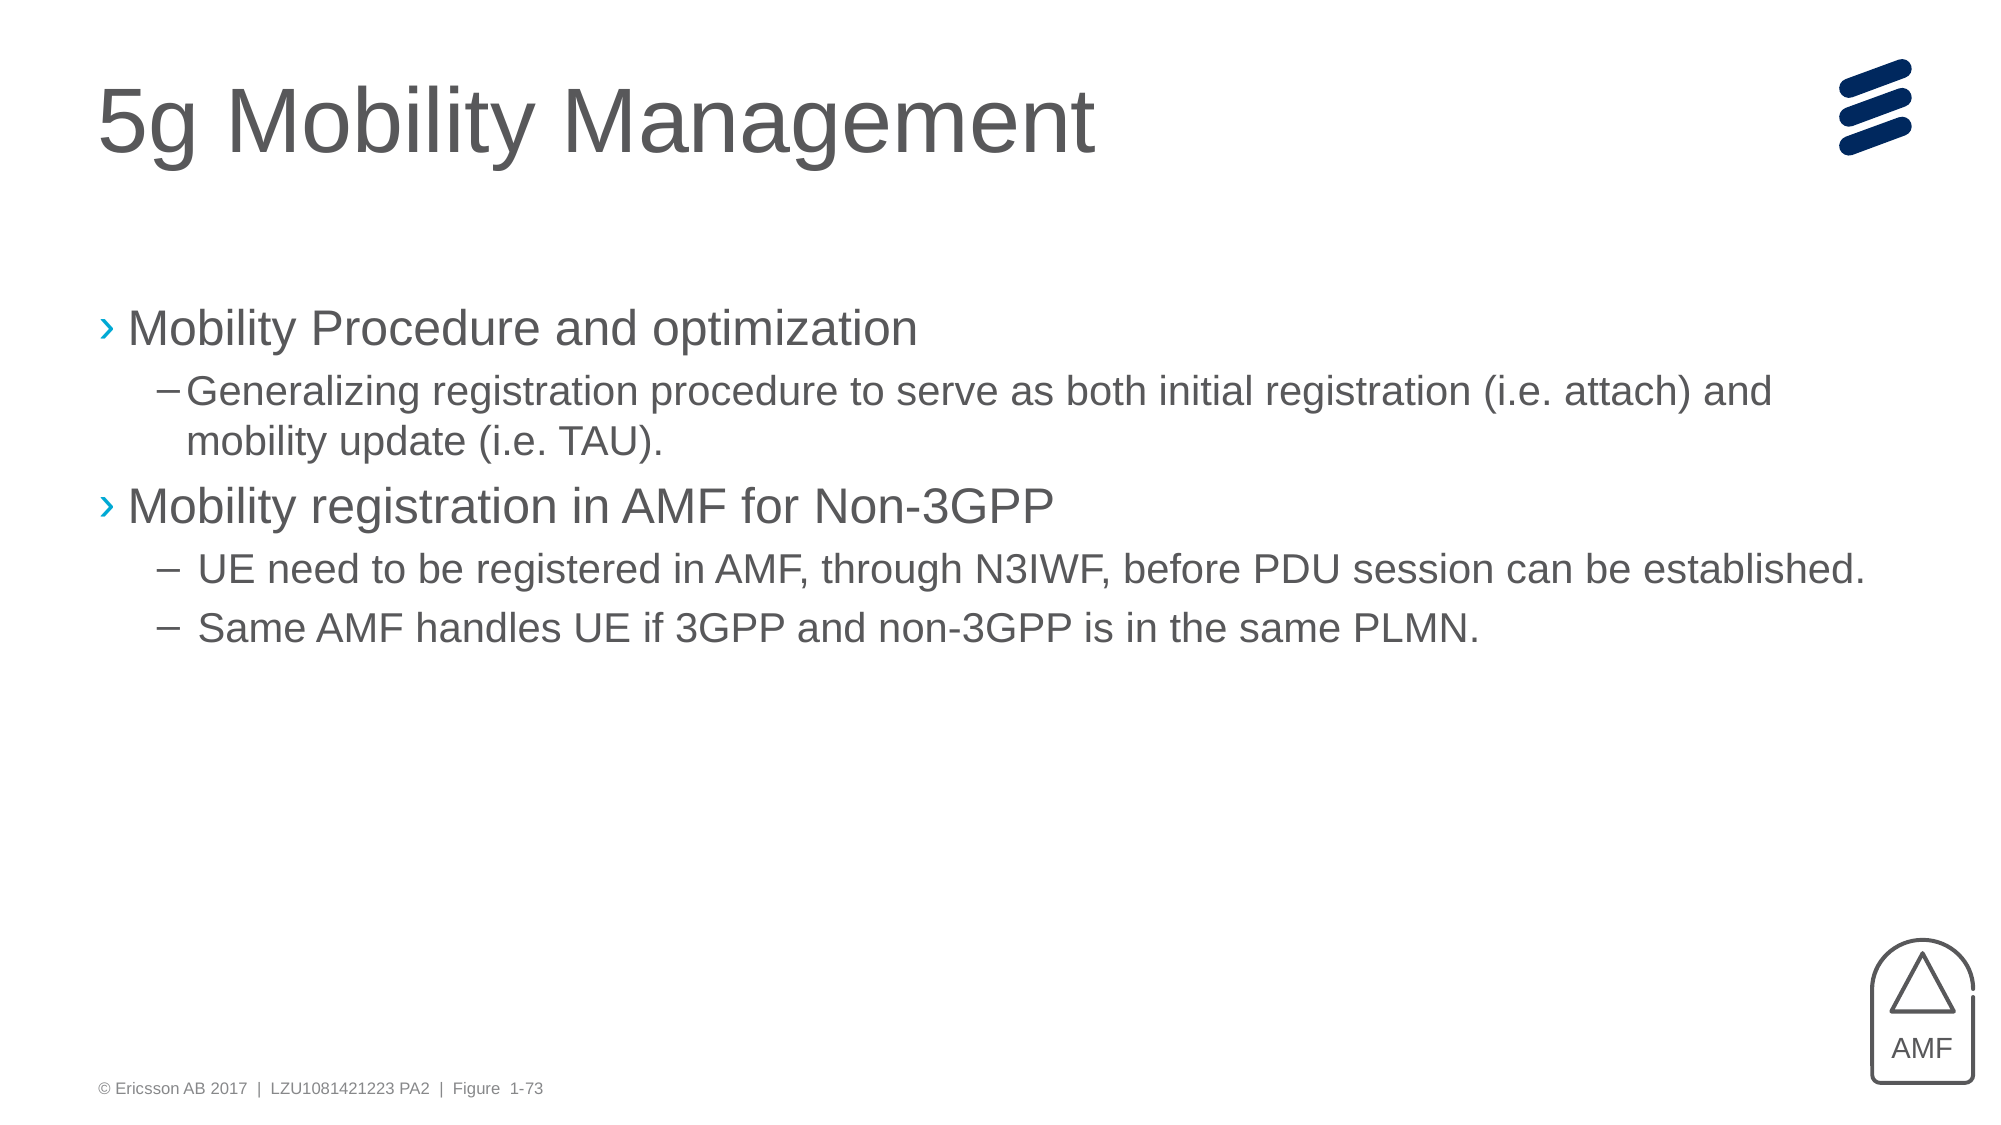

# 5g Mobility Management
Mobility Procedure and optimization
Generalizing registration procedure to serve as both initial registration (i.e. attach) and mobility update (i.e. TAU).
Mobility registration in AMF for Non-3GPP
 UE need to be registered in AMF, through N3IWF, before PDU session can be established.
 Same AMF handles UE if 3GPP and non-3GPP is in the same PLMN.

AMF